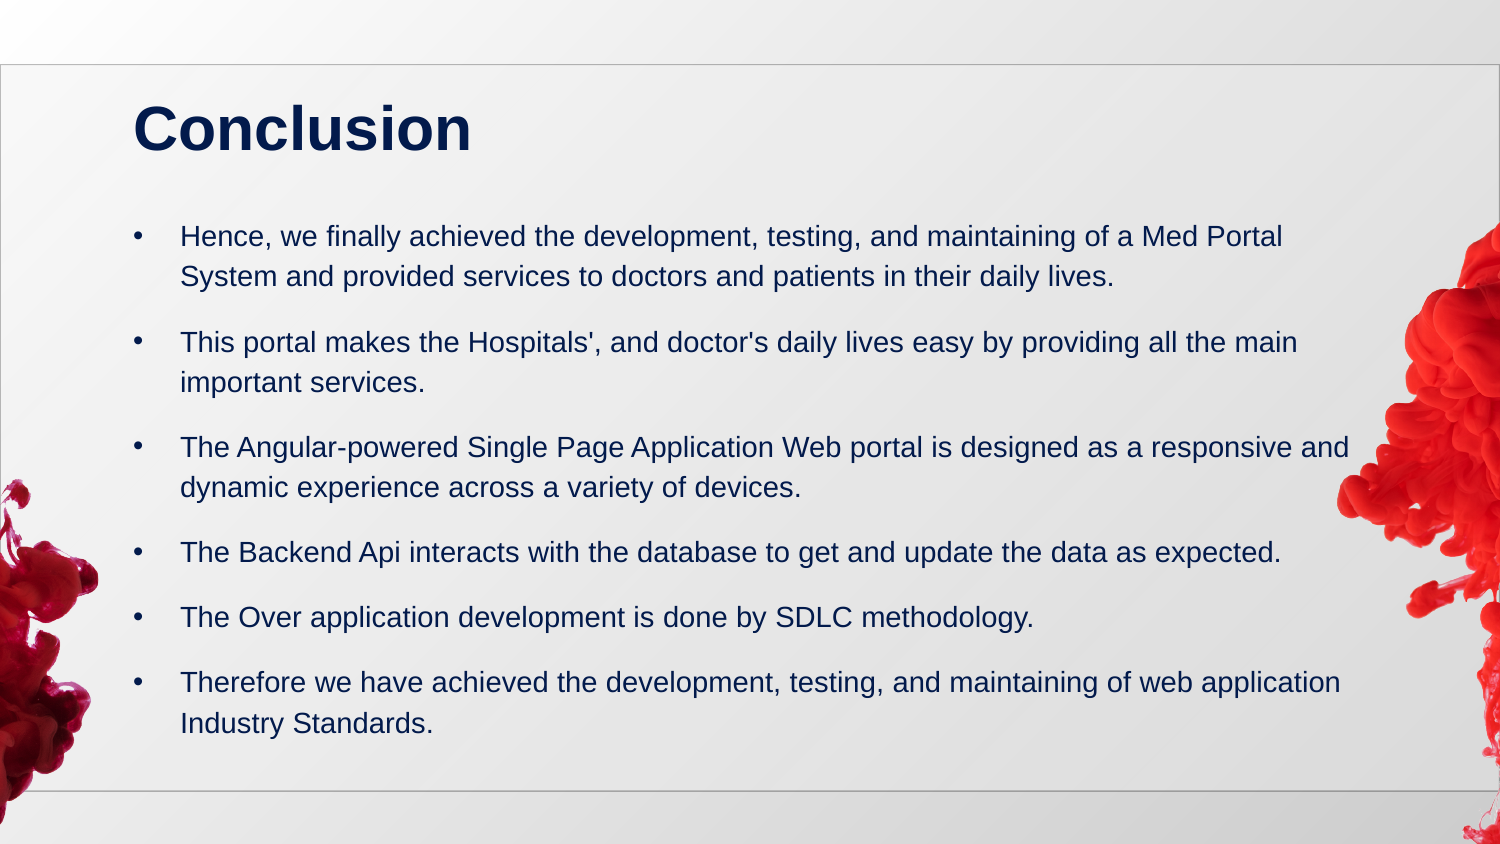

# Conclusion
Hence, we finally achieved the development, testing, and maintaining of a Med Portal System and provided services to doctors and patients in their daily lives.
This portal makes the Hospitals', and doctor's daily lives easy by providing all the main important services.
The Angular-powered Single Page Application Web portal is designed as a responsive and dynamic experience across a variety of devices.
The Backend Api interacts with the database to get and update the data as expected.
The Over application development is done by SDLC methodology.
Therefore we have achieved the development, testing, and maintaining of web application Industry Standards.